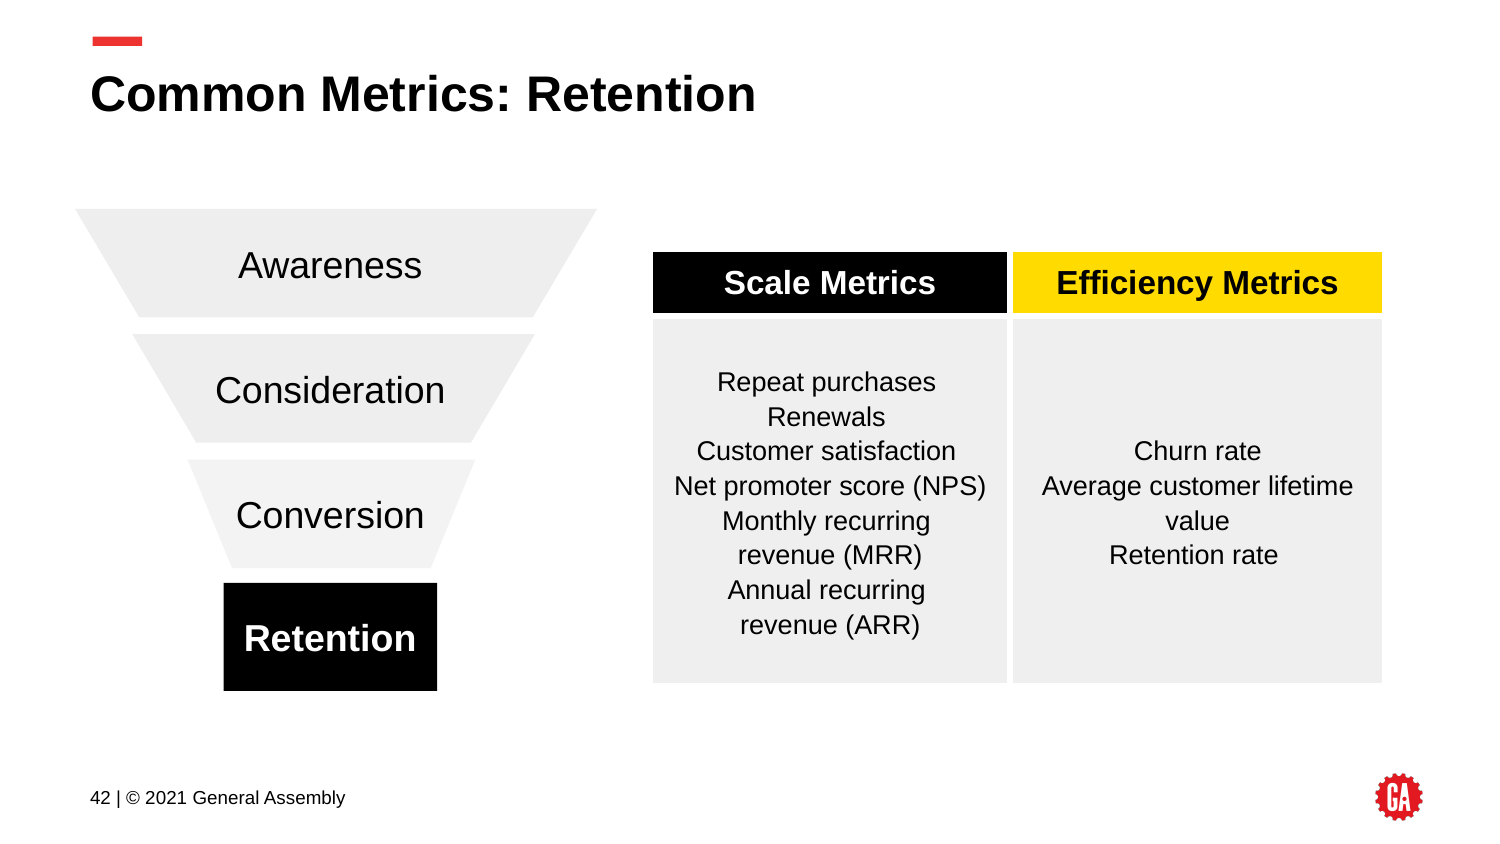

# Common Metrics: Retention

Awareness
| Scale Metrics | Efficiency Metrics |
| --- | --- |
| Repeat purchases Renewals Customer satisfaction Net promoter score (NPS) Monthly recurring revenue (MRR) Annual recurring revenue (ARR) | Churn rate Average customer lifetime value Retention rate |
|  |  |
|  |  |
|  |  |
|  |  |
|  |  |

Consideration

Conversion
Retention

42 | © 2021 General Assembly